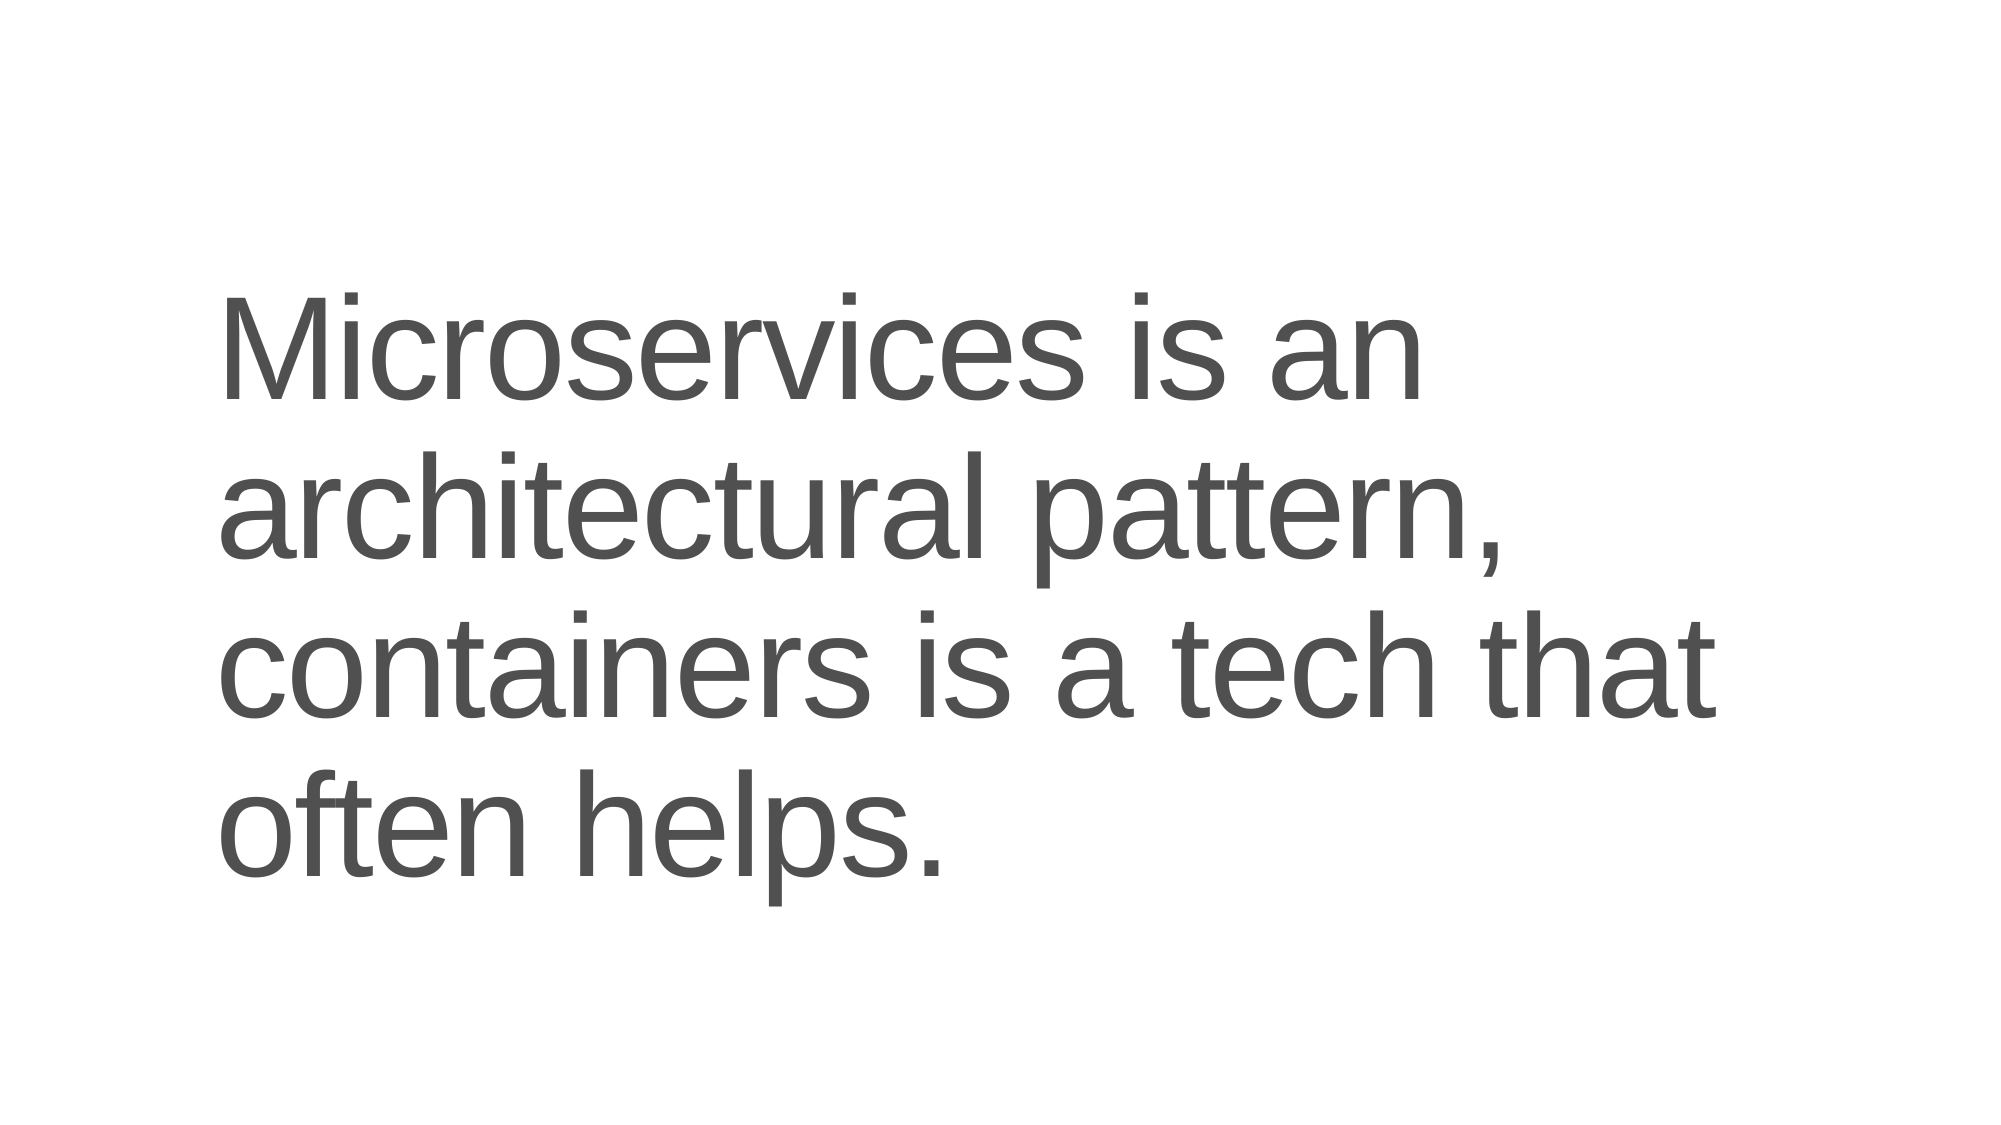

Microservices is an architectural pattern, containers is a tech that often helps.